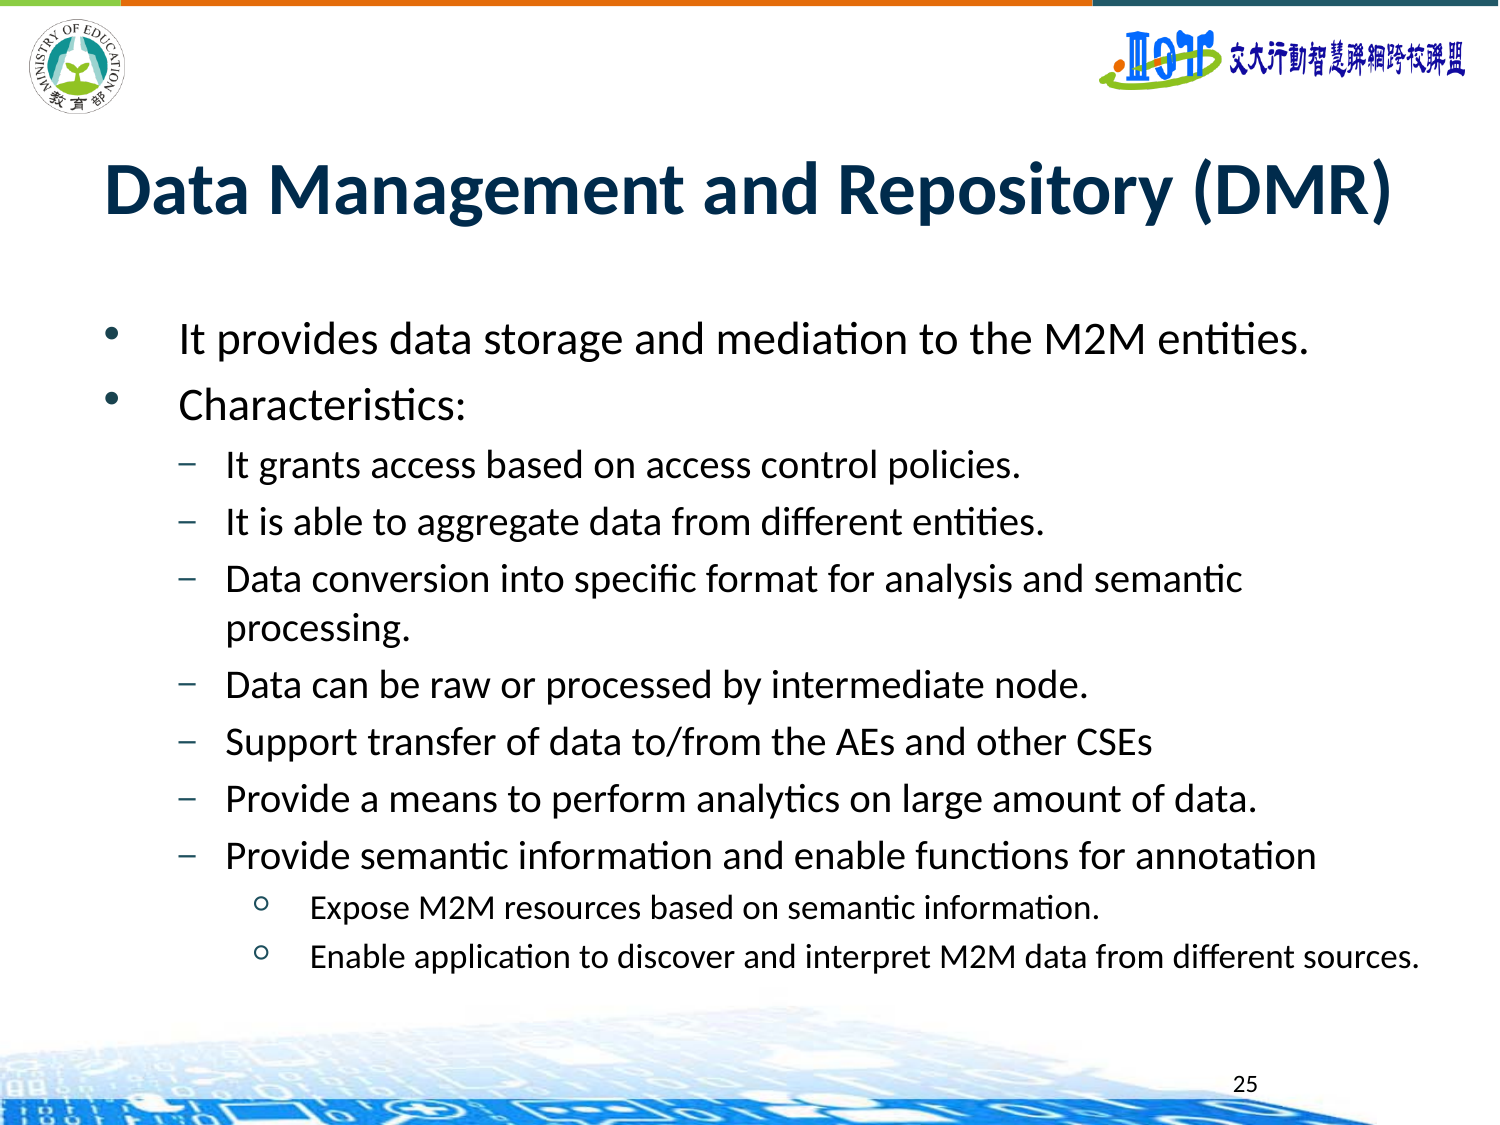

# Data Management and Repository (DMR)
It provides data storage and mediation to the M2M entities.
Characteristics:
It grants access based on access control policies.
It is able to aggregate data from different entities.
Data conversion into specific format for analysis and semantic processing.
Data can be raw or processed by intermediate node.
Support transfer of data to/from the AEs and other CSEs
Provide a means to perform analytics on large amount of data.
Provide semantic information and enable functions for annotation
Expose M2M resources based on semantic information.
Enable application to discover and interpret M2M data from different sources.

25